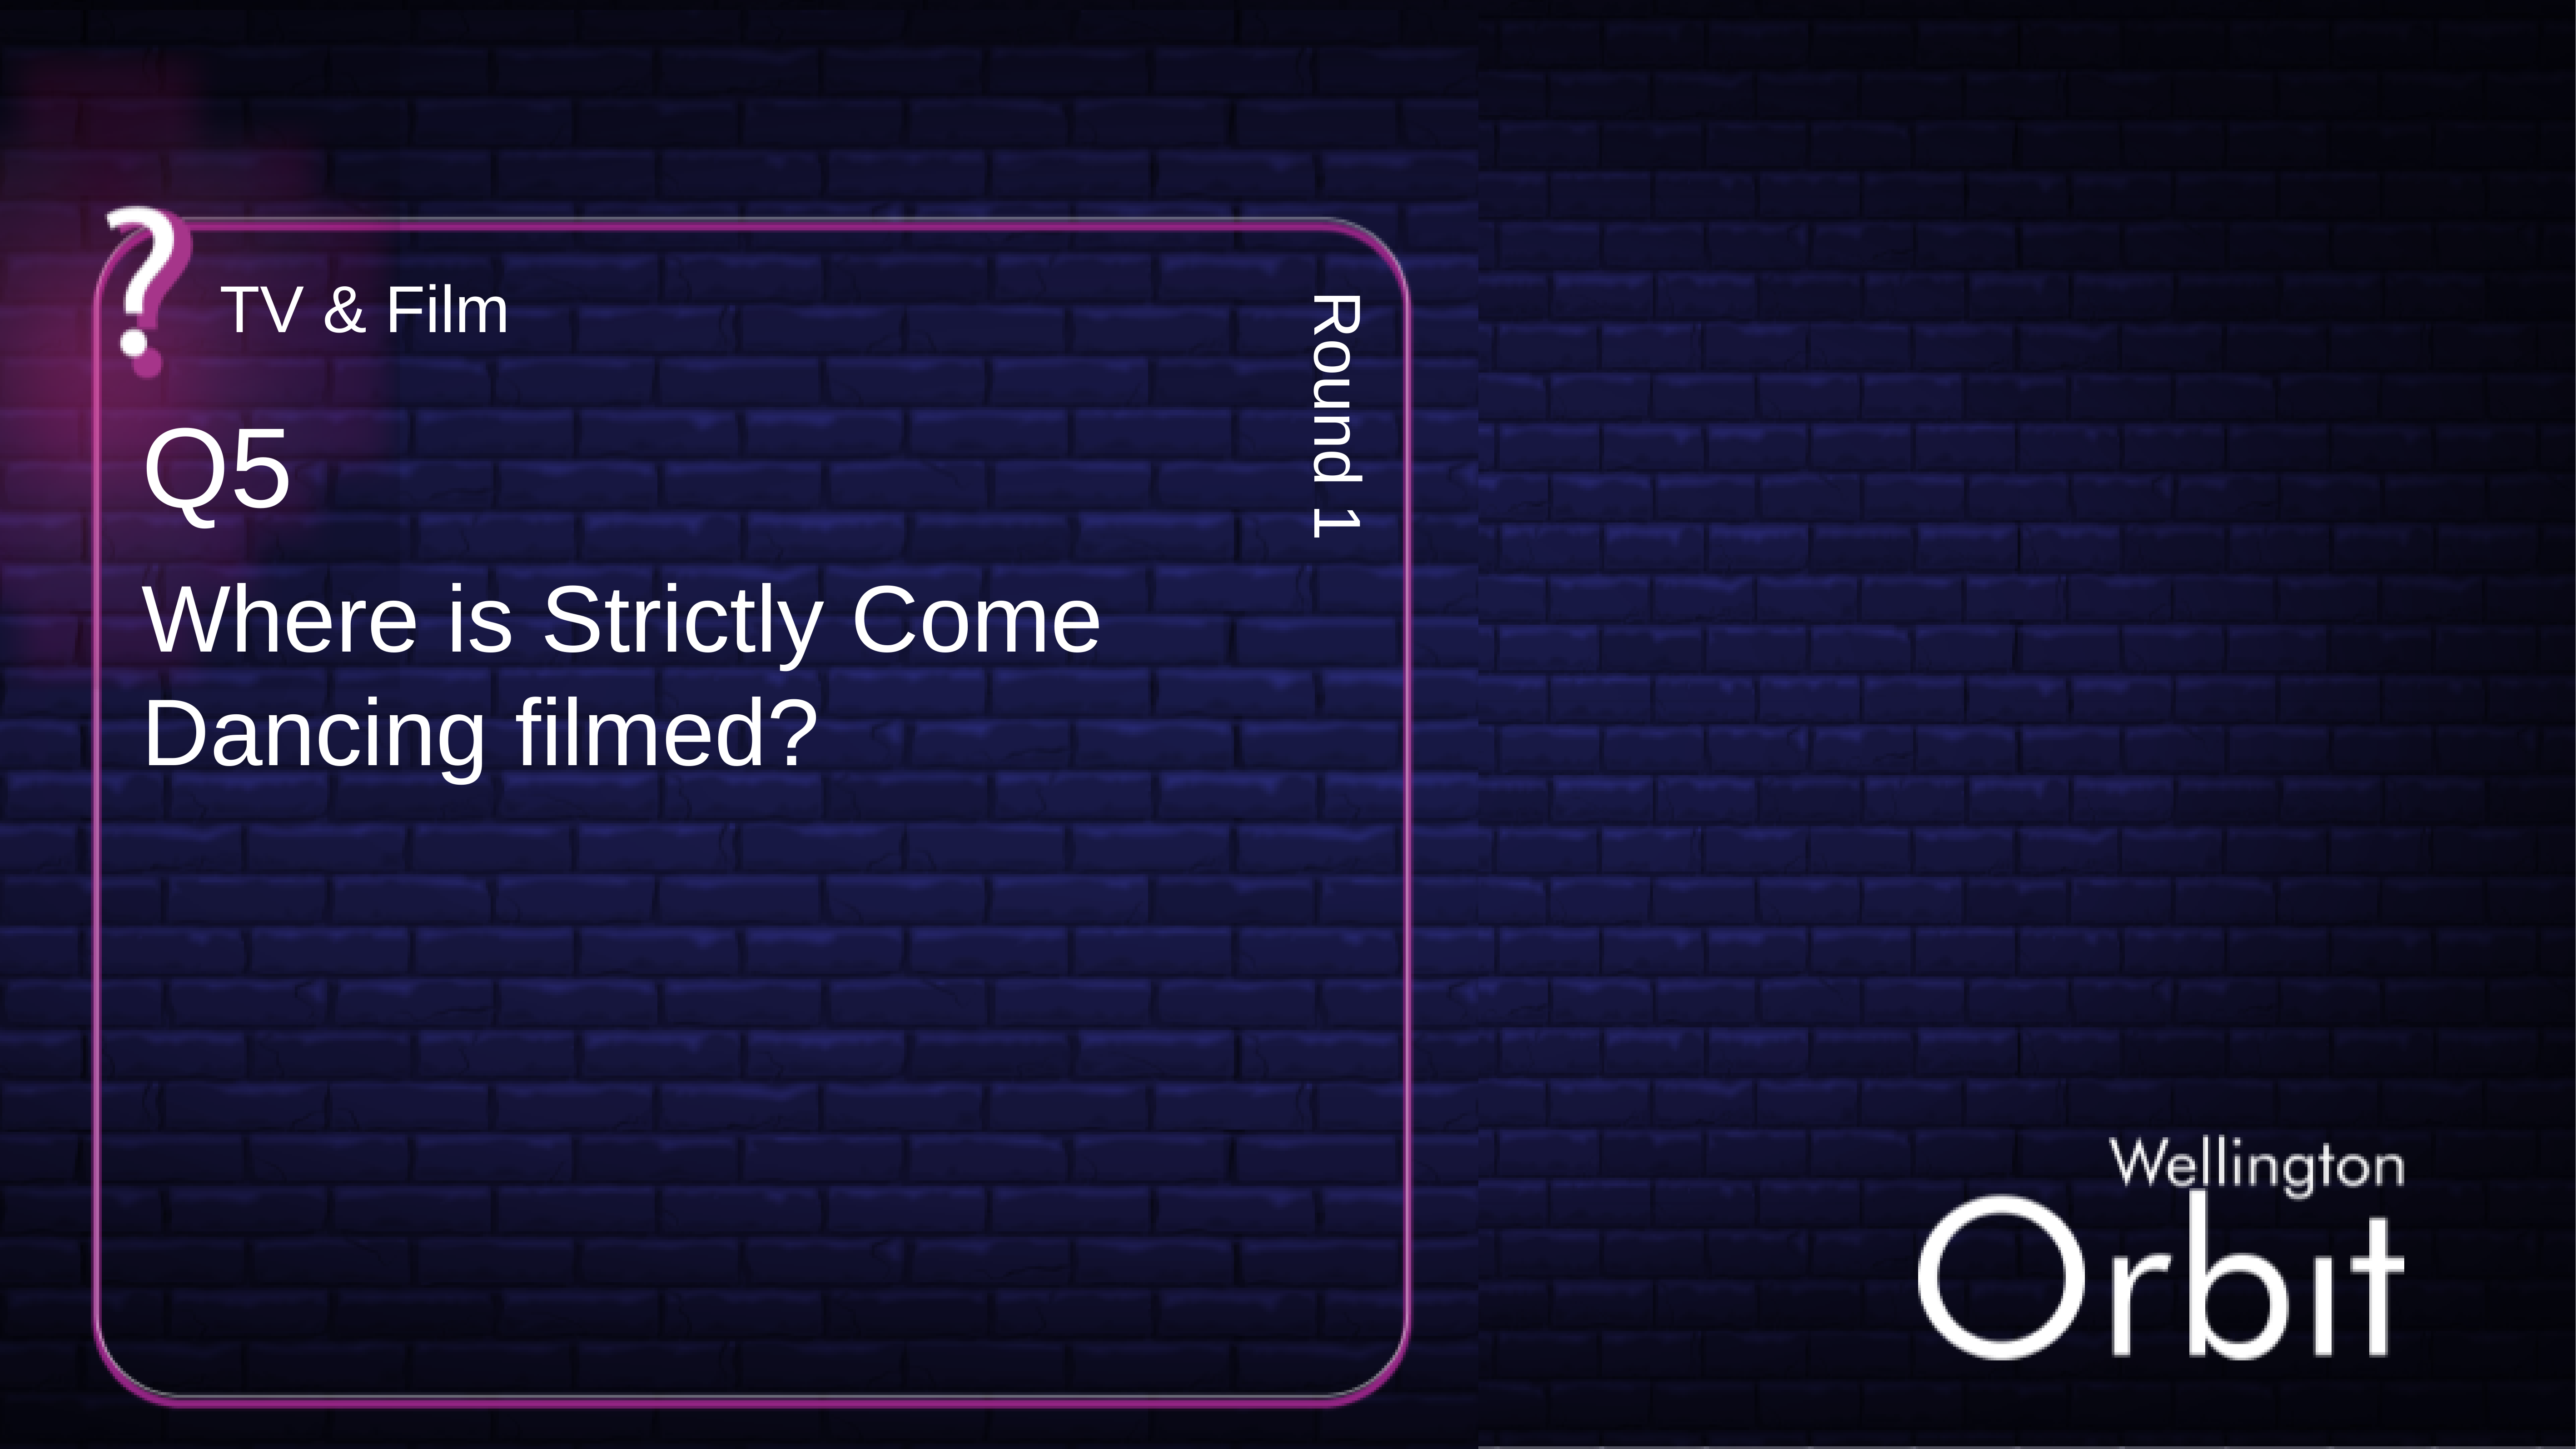

TV & Film
Q5
Round 1
Where is Strictly Come Dancing filmed?